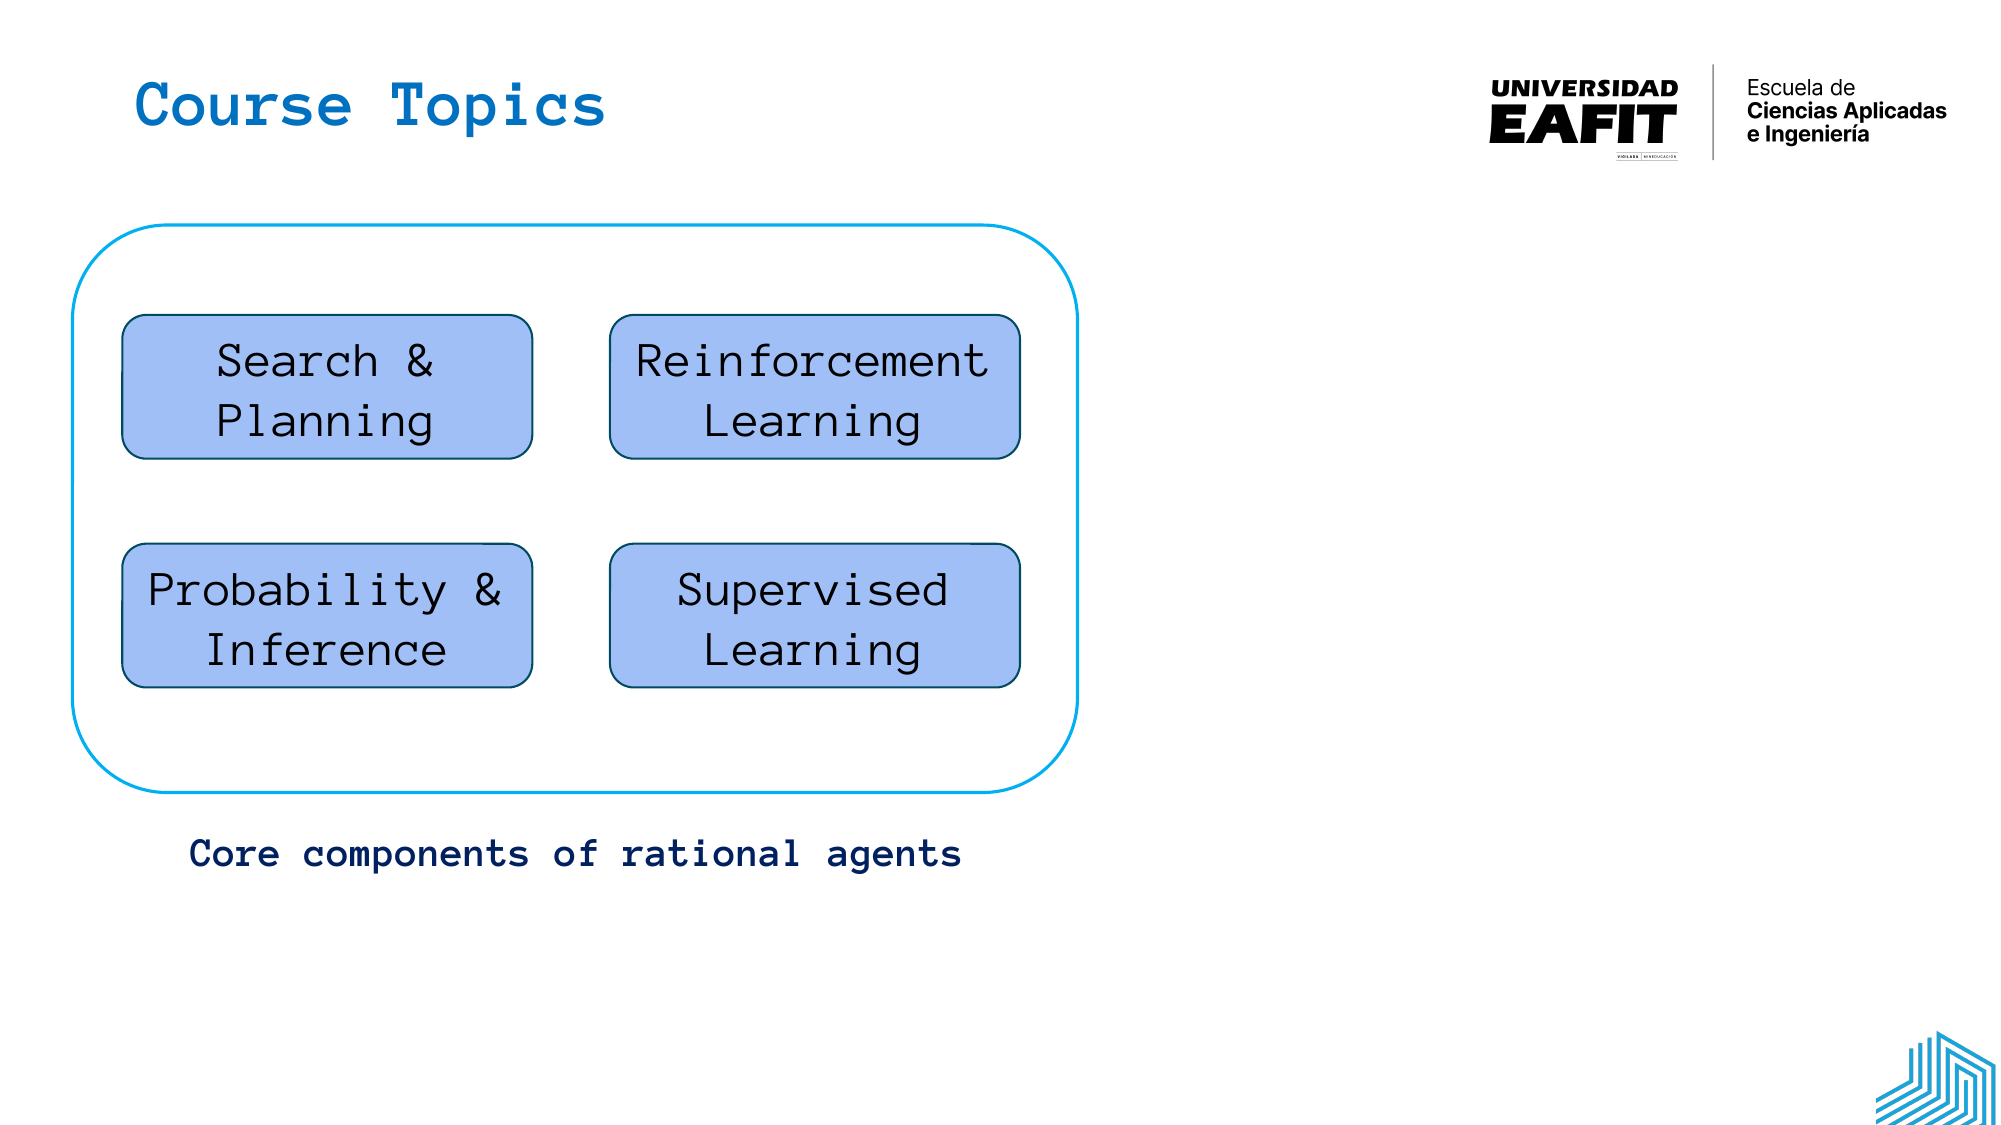

Course Topics

Search &
Planning
Reinforcement Learning
Probability & Inference
Supervised Learning
Core components of rational agents